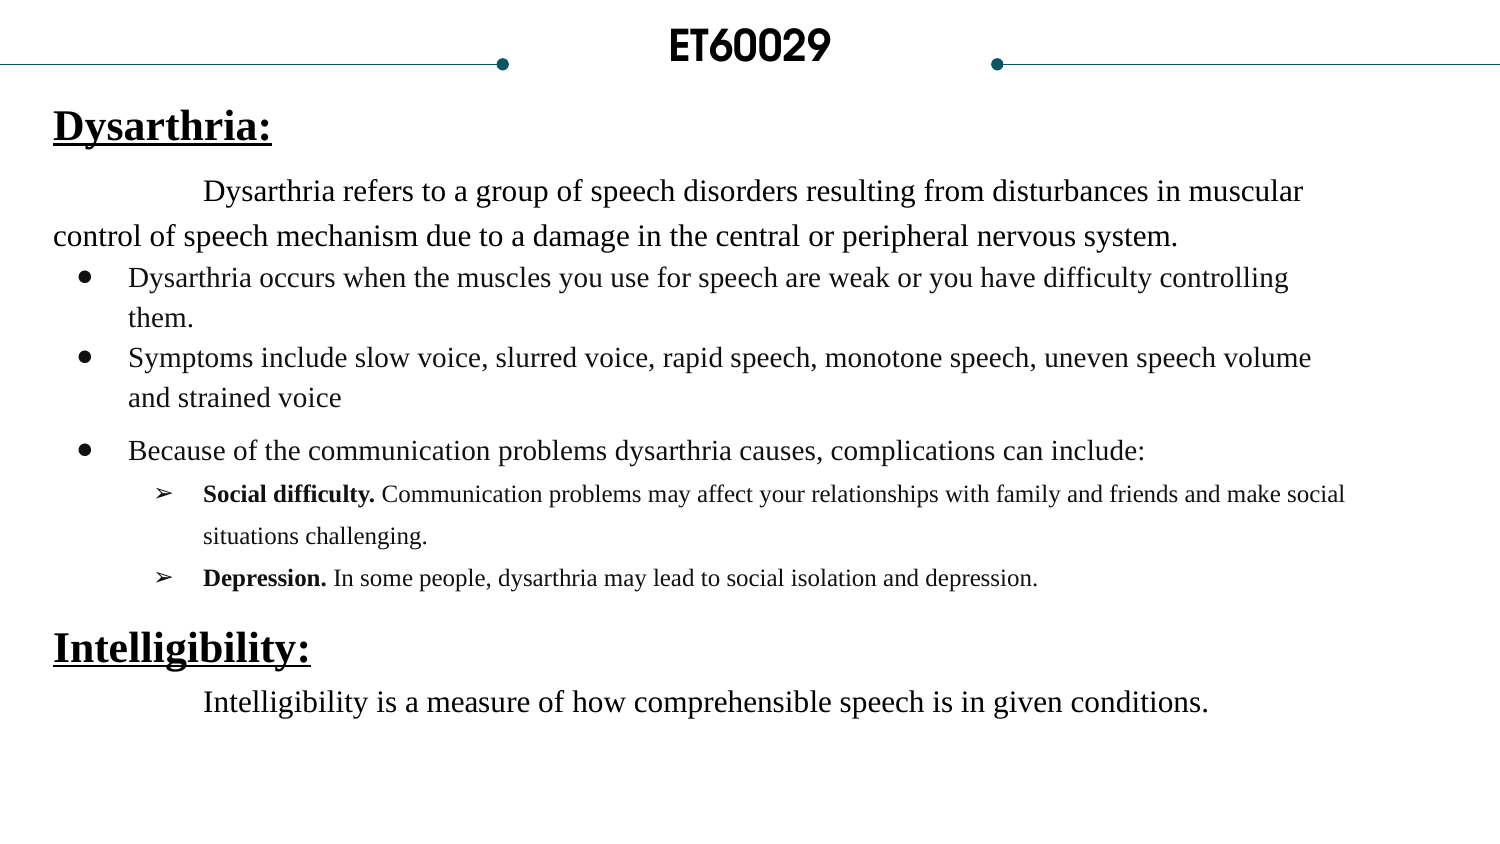

ET60029
Dysarthria:
            	Dysarthria refers to a group of speech disorders resulting from disturbances in muscular control of speech mechanism due to a damage in the central or peripheral nervous system.
Dysarthria occurs when the muscles you use for speech are weak or you have difficulty controlling them.
Symptoms include slow voice, slurred voice, rapid speech, monotone speech, uneven speech volume and strained voice
Because of the communication problems dysarthria causes, complications can include:
Social difficulty. Communication problems may affect your relationships with family and friends and make social situations challenging.
Depression. In some people, dysarthria may lead to social isolation and depression.
Intelligibility:
              	Intelligibility is a measure of how comprehensible speech is in given conditions.